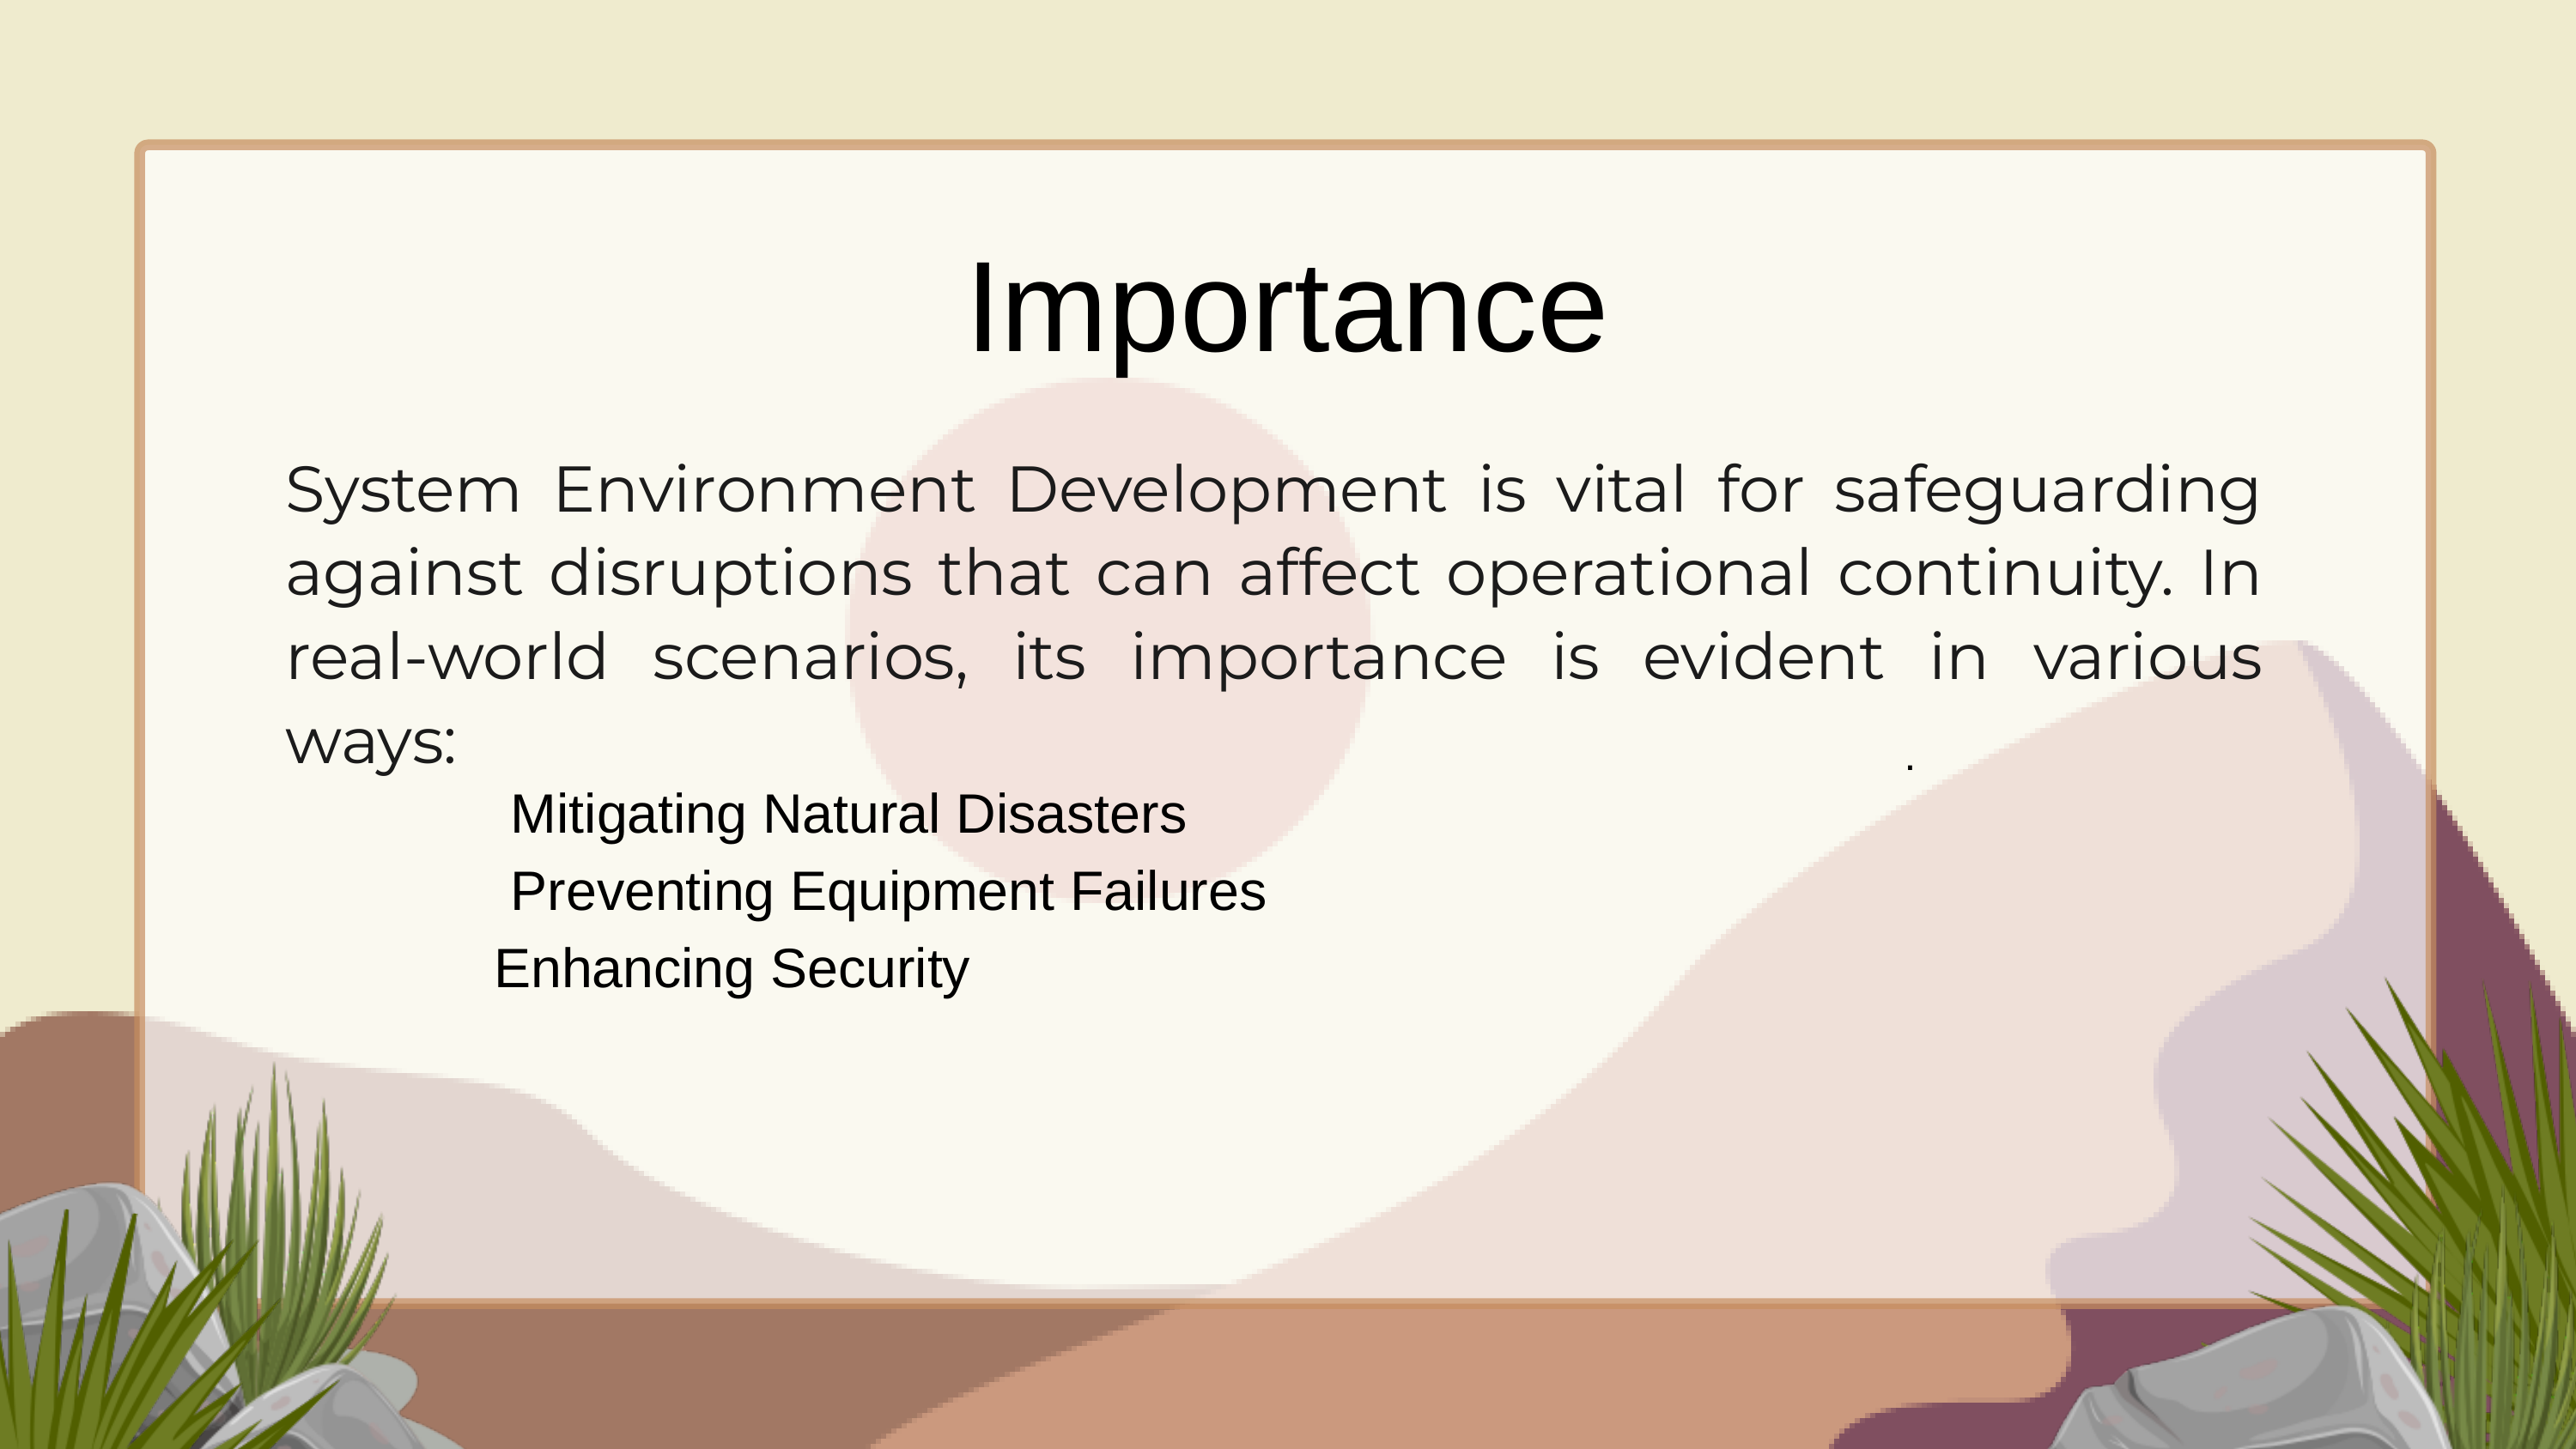

Importance

System Environment Development is vital for safeguarding against disruptions that can affect operational continuity. In real-world scenarios, its importance is evident in various ways:

.
Mitigating Natural Disasters
Preventing Equipment Failures
Enhancing Security